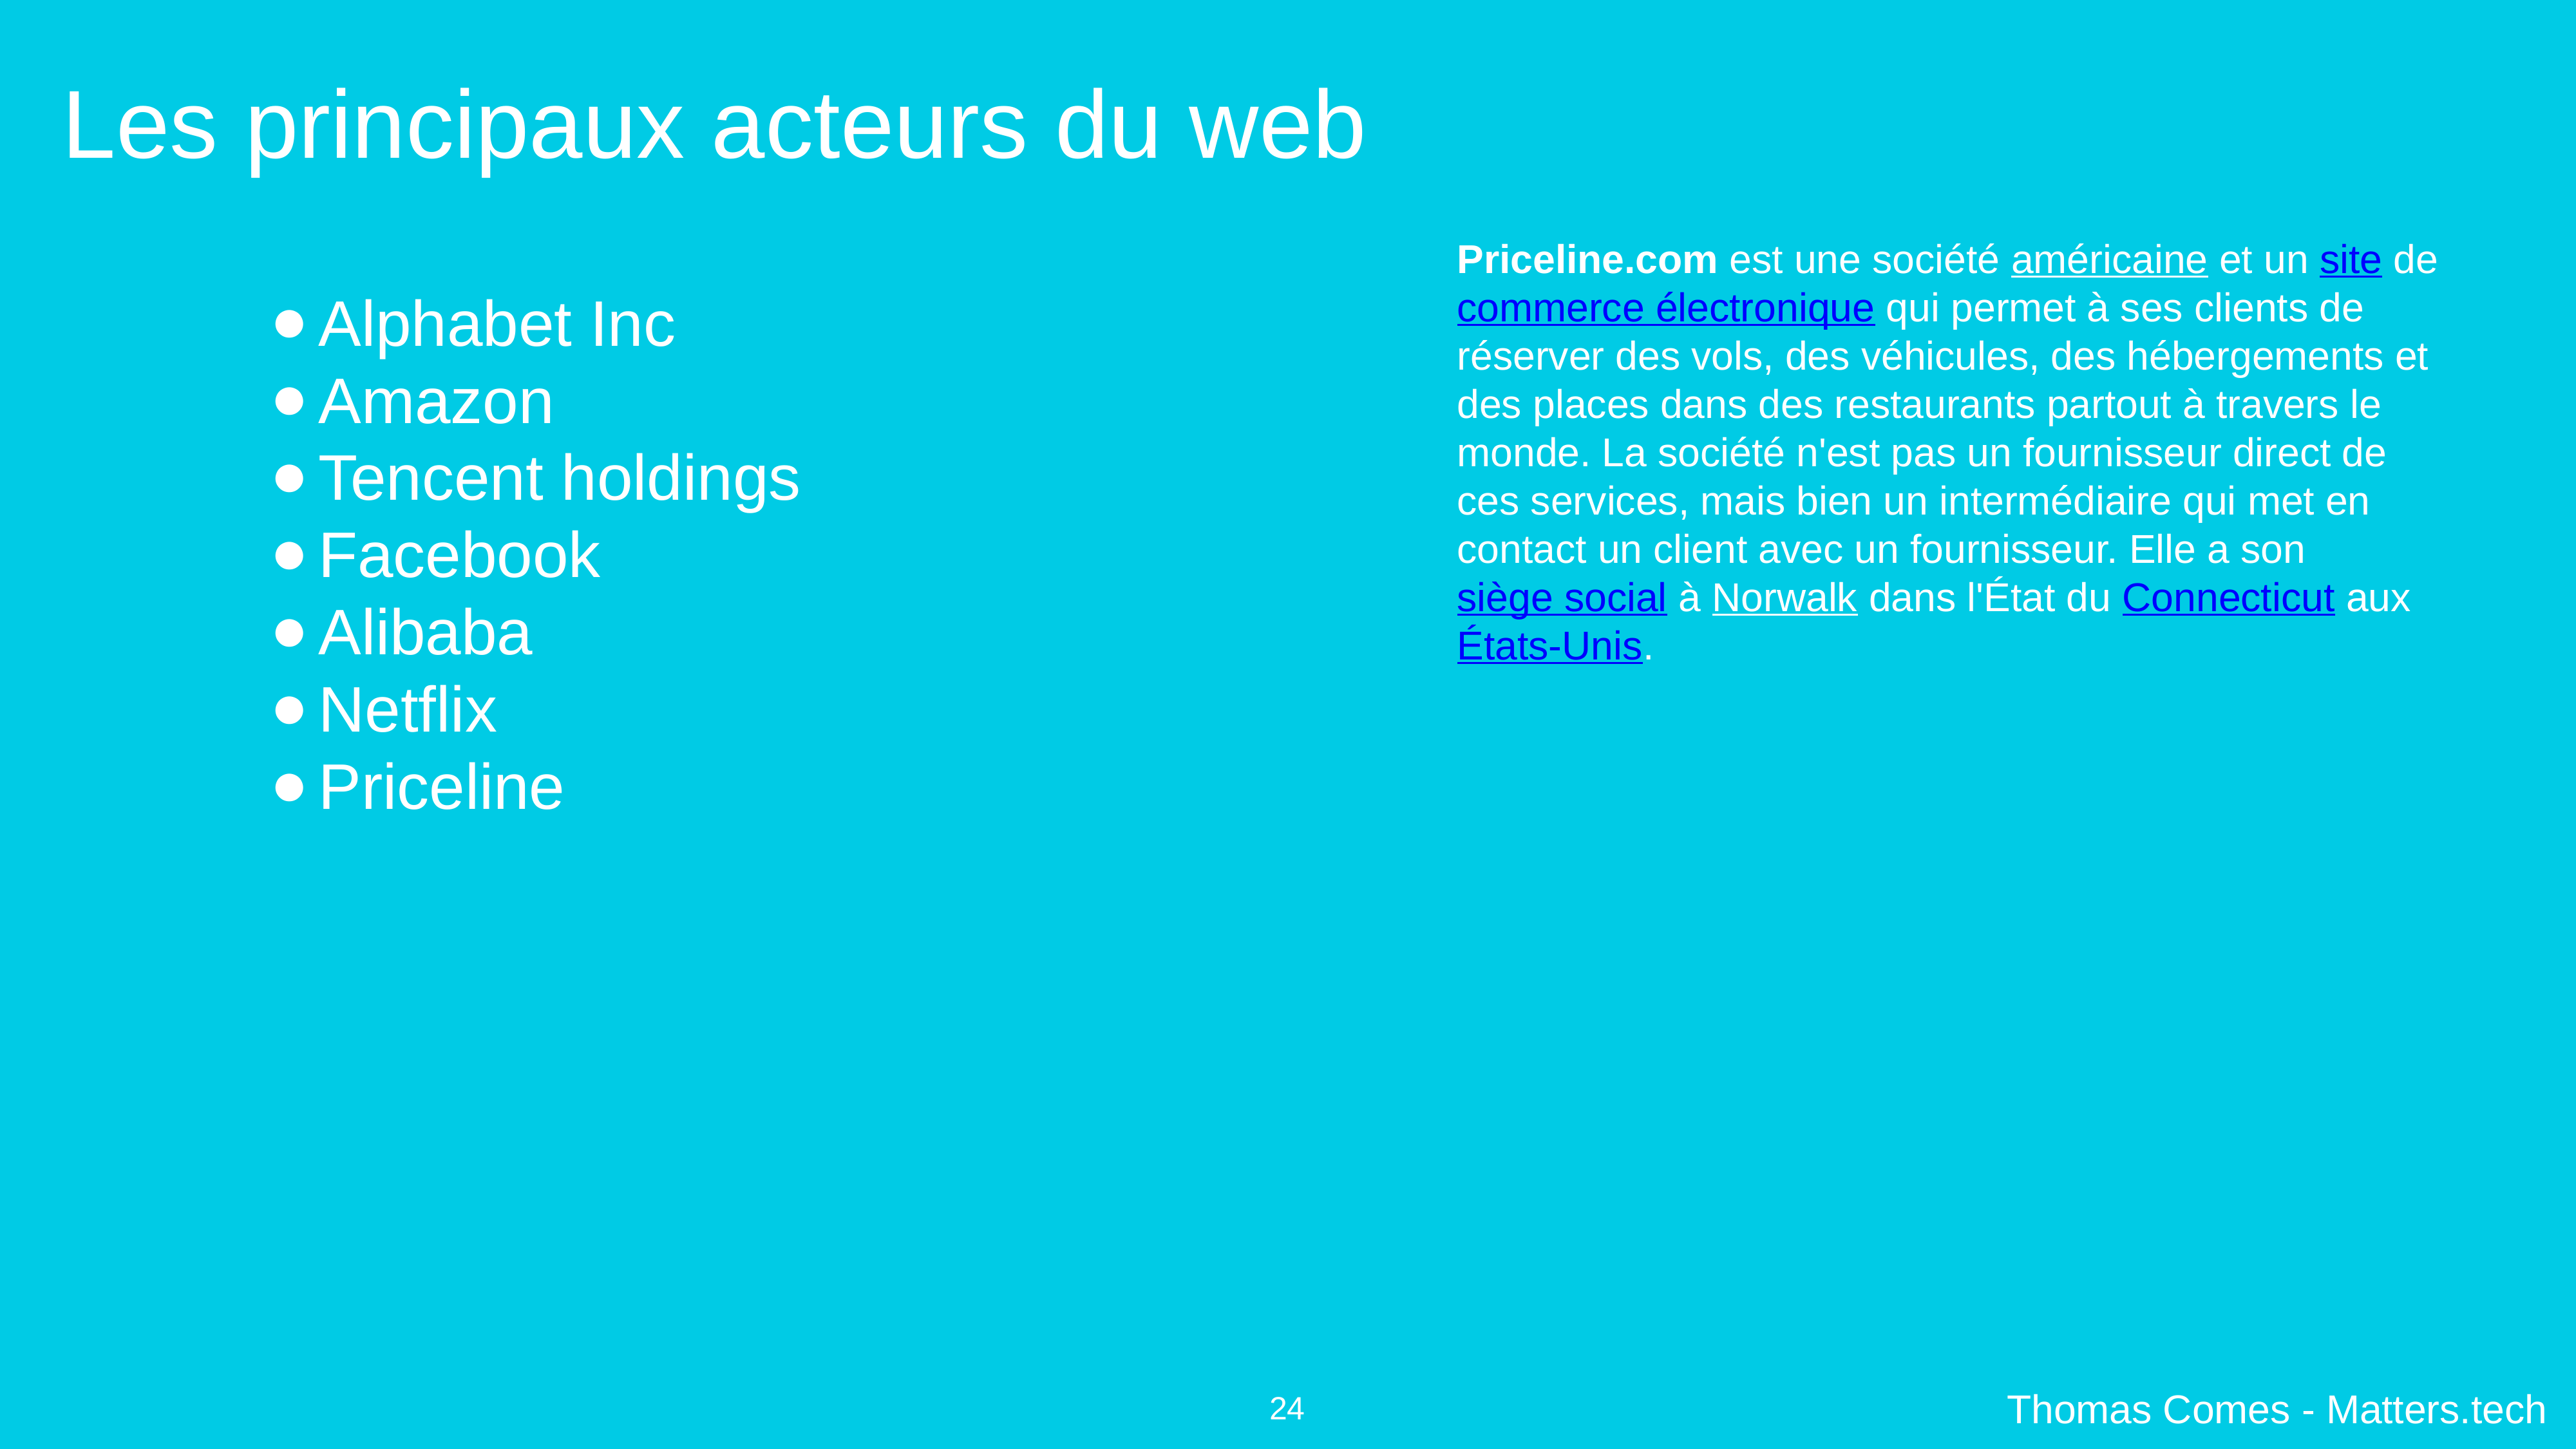

Les principaux acteurs du web

Alphabet Inc
Amazon
Tencent holdings
Facebook
Alibaba
Netflix
Priceline

Priceline.com est une société américaine et un site de commerce électronique qui permet à ses clients de réserver des vols, des véhicules, des hébergements et des places dans des restaurants partout à travers le monde. La société n'est pas un fournisseur direct de ces services, mais bien un intermédiaire qui met en contact un client avec un fournisseur. Elle a son siège social à Norwalk dans l'État du Connecticut aux États-Unis.
24